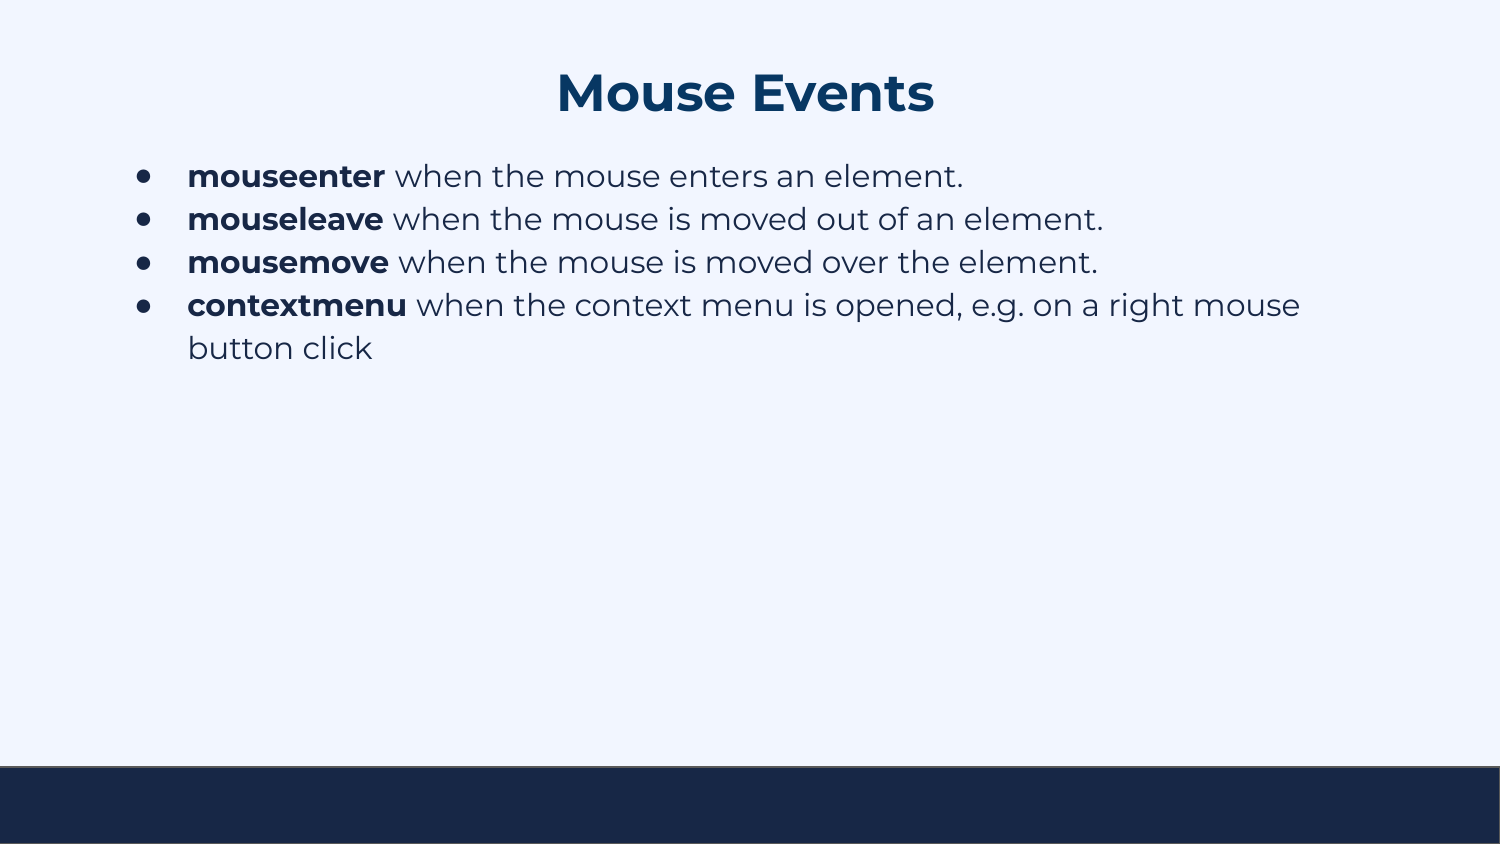

# Mouse Events
mouseenter when the mouse enters an element.
mouseleave when the mouse is moved out of an element.
mousemove when the mouse is moved over the element.
contextmenu when the context menu is opened, e.g. on a right mouse button click